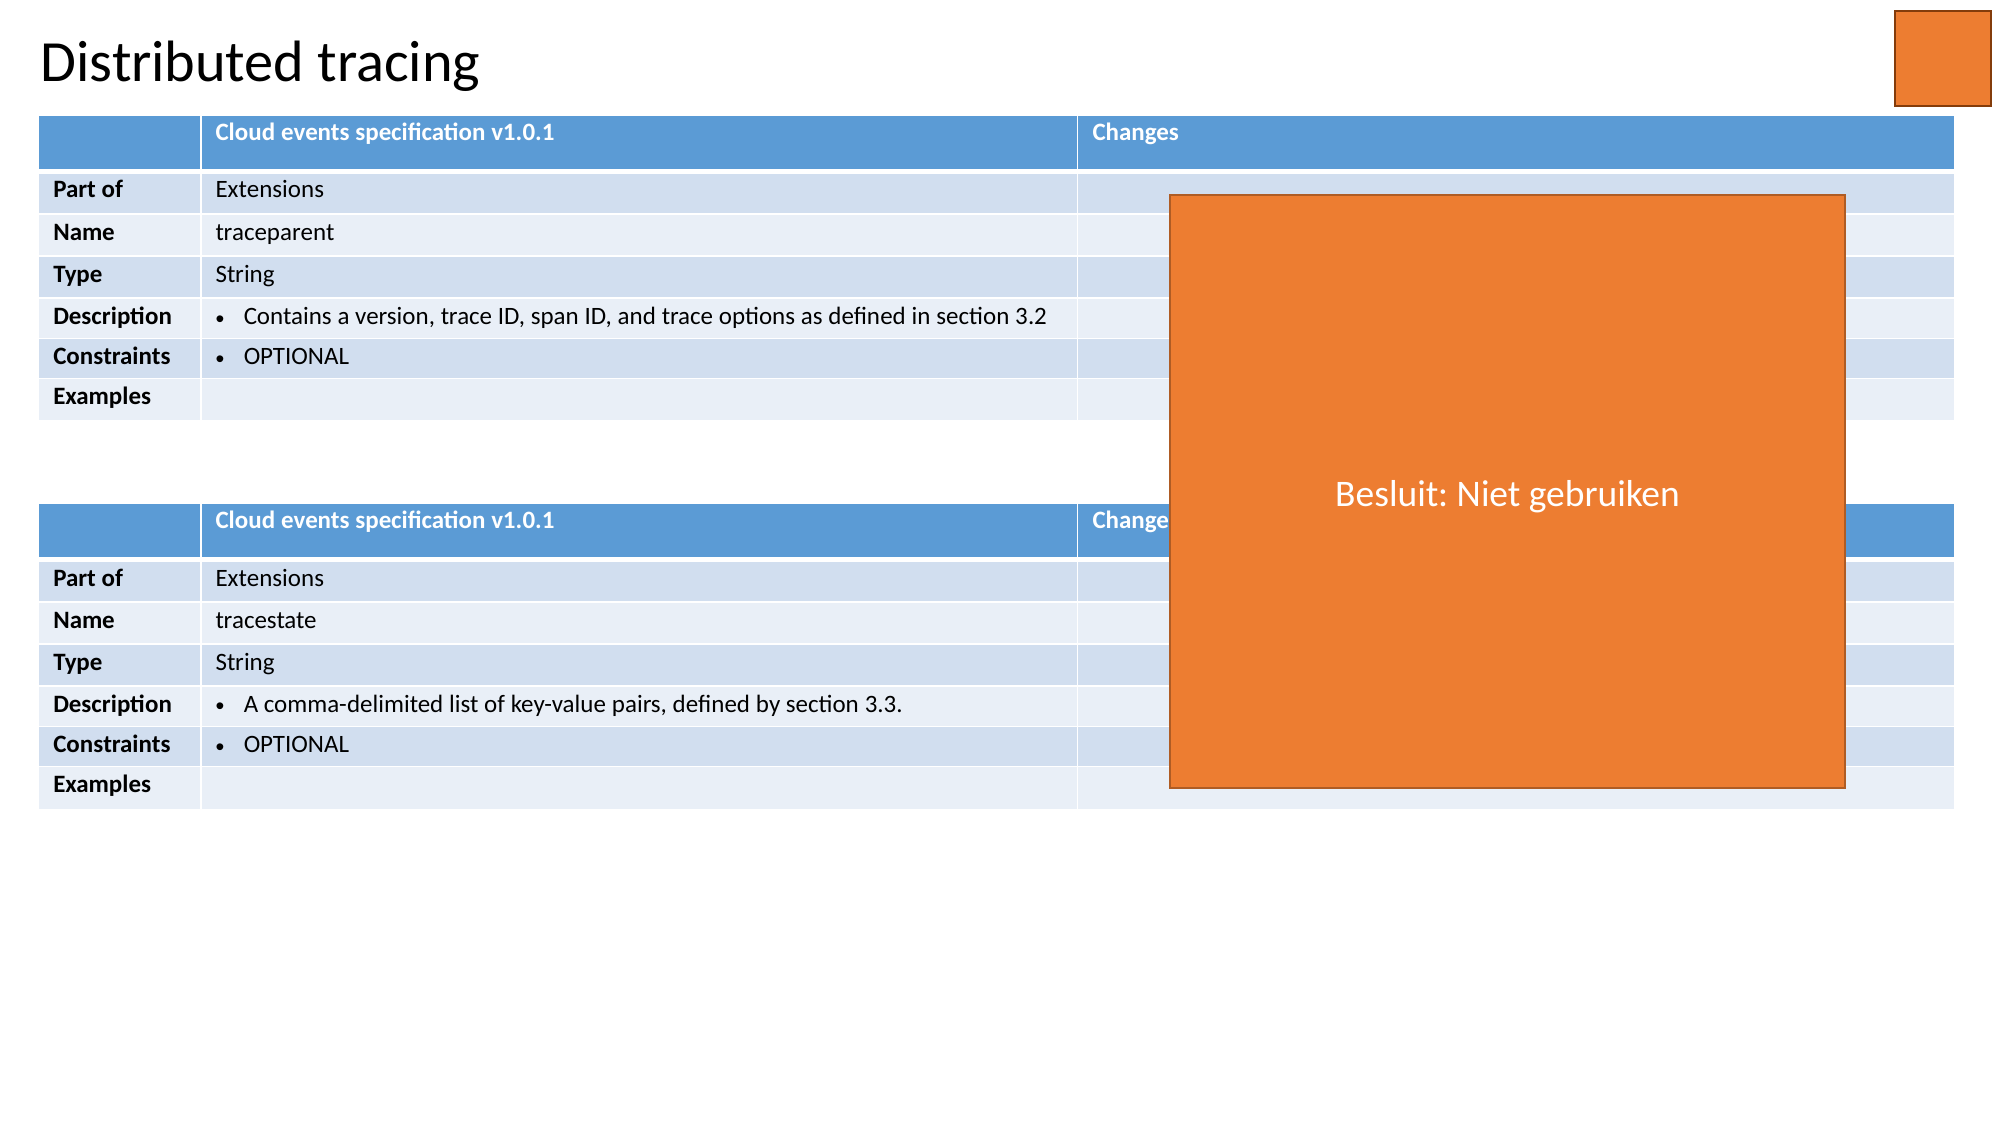

# Distributed tracing

|  | Cloud events specification v1.0.1 | Changes |
| --- | --- | --- |
| Part of | Extensions |  |
| Name | traceparent |  |
| Type | String |  |
| Description | Contains a version, trace ID, span ID, and trace options as defined in section 3.2 |  |
| Constraints | OPTIONAL |  |
| Examples |  |  |
Besluit: Niet gebruiken
|  | Cloud events specification v1.0.1 | Changes |
| --- | --- | --- |
| Part of | Extensions |  |
| Name | tracestate |  |
| Type | String |  |
| Description | A comma-delimited list of key-value pairs, defined by section 3.3. |  |
| Constraints | OPTIONAL |  |
| Examples |  |  |